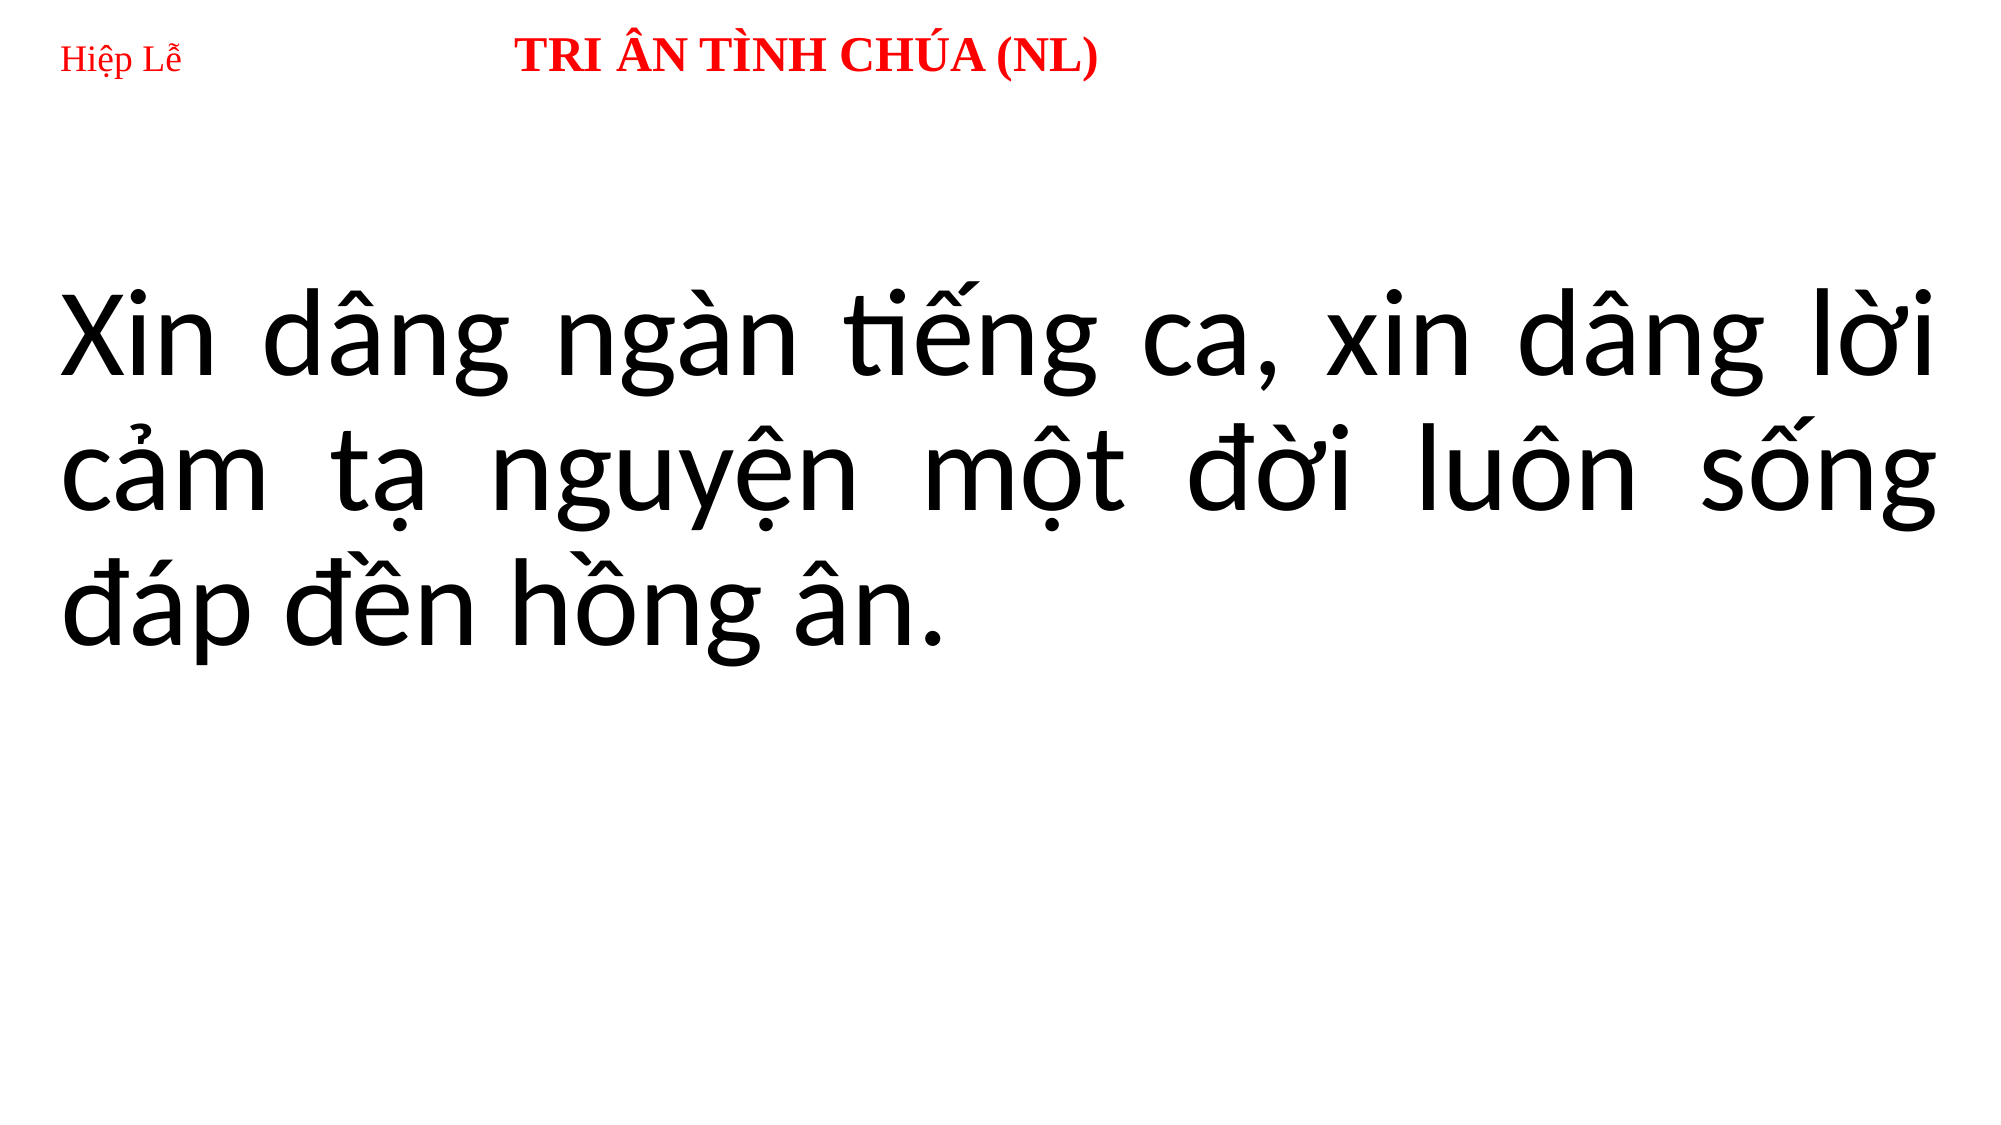

# Hiệp Lễ                                   TRI ÂN TÌNH CHÚA (NL)
Xin dâng ngàn tiếng ca, xin dâng lời cảm tạ nguyện một đời luôn sống đáp đền hồng ân.